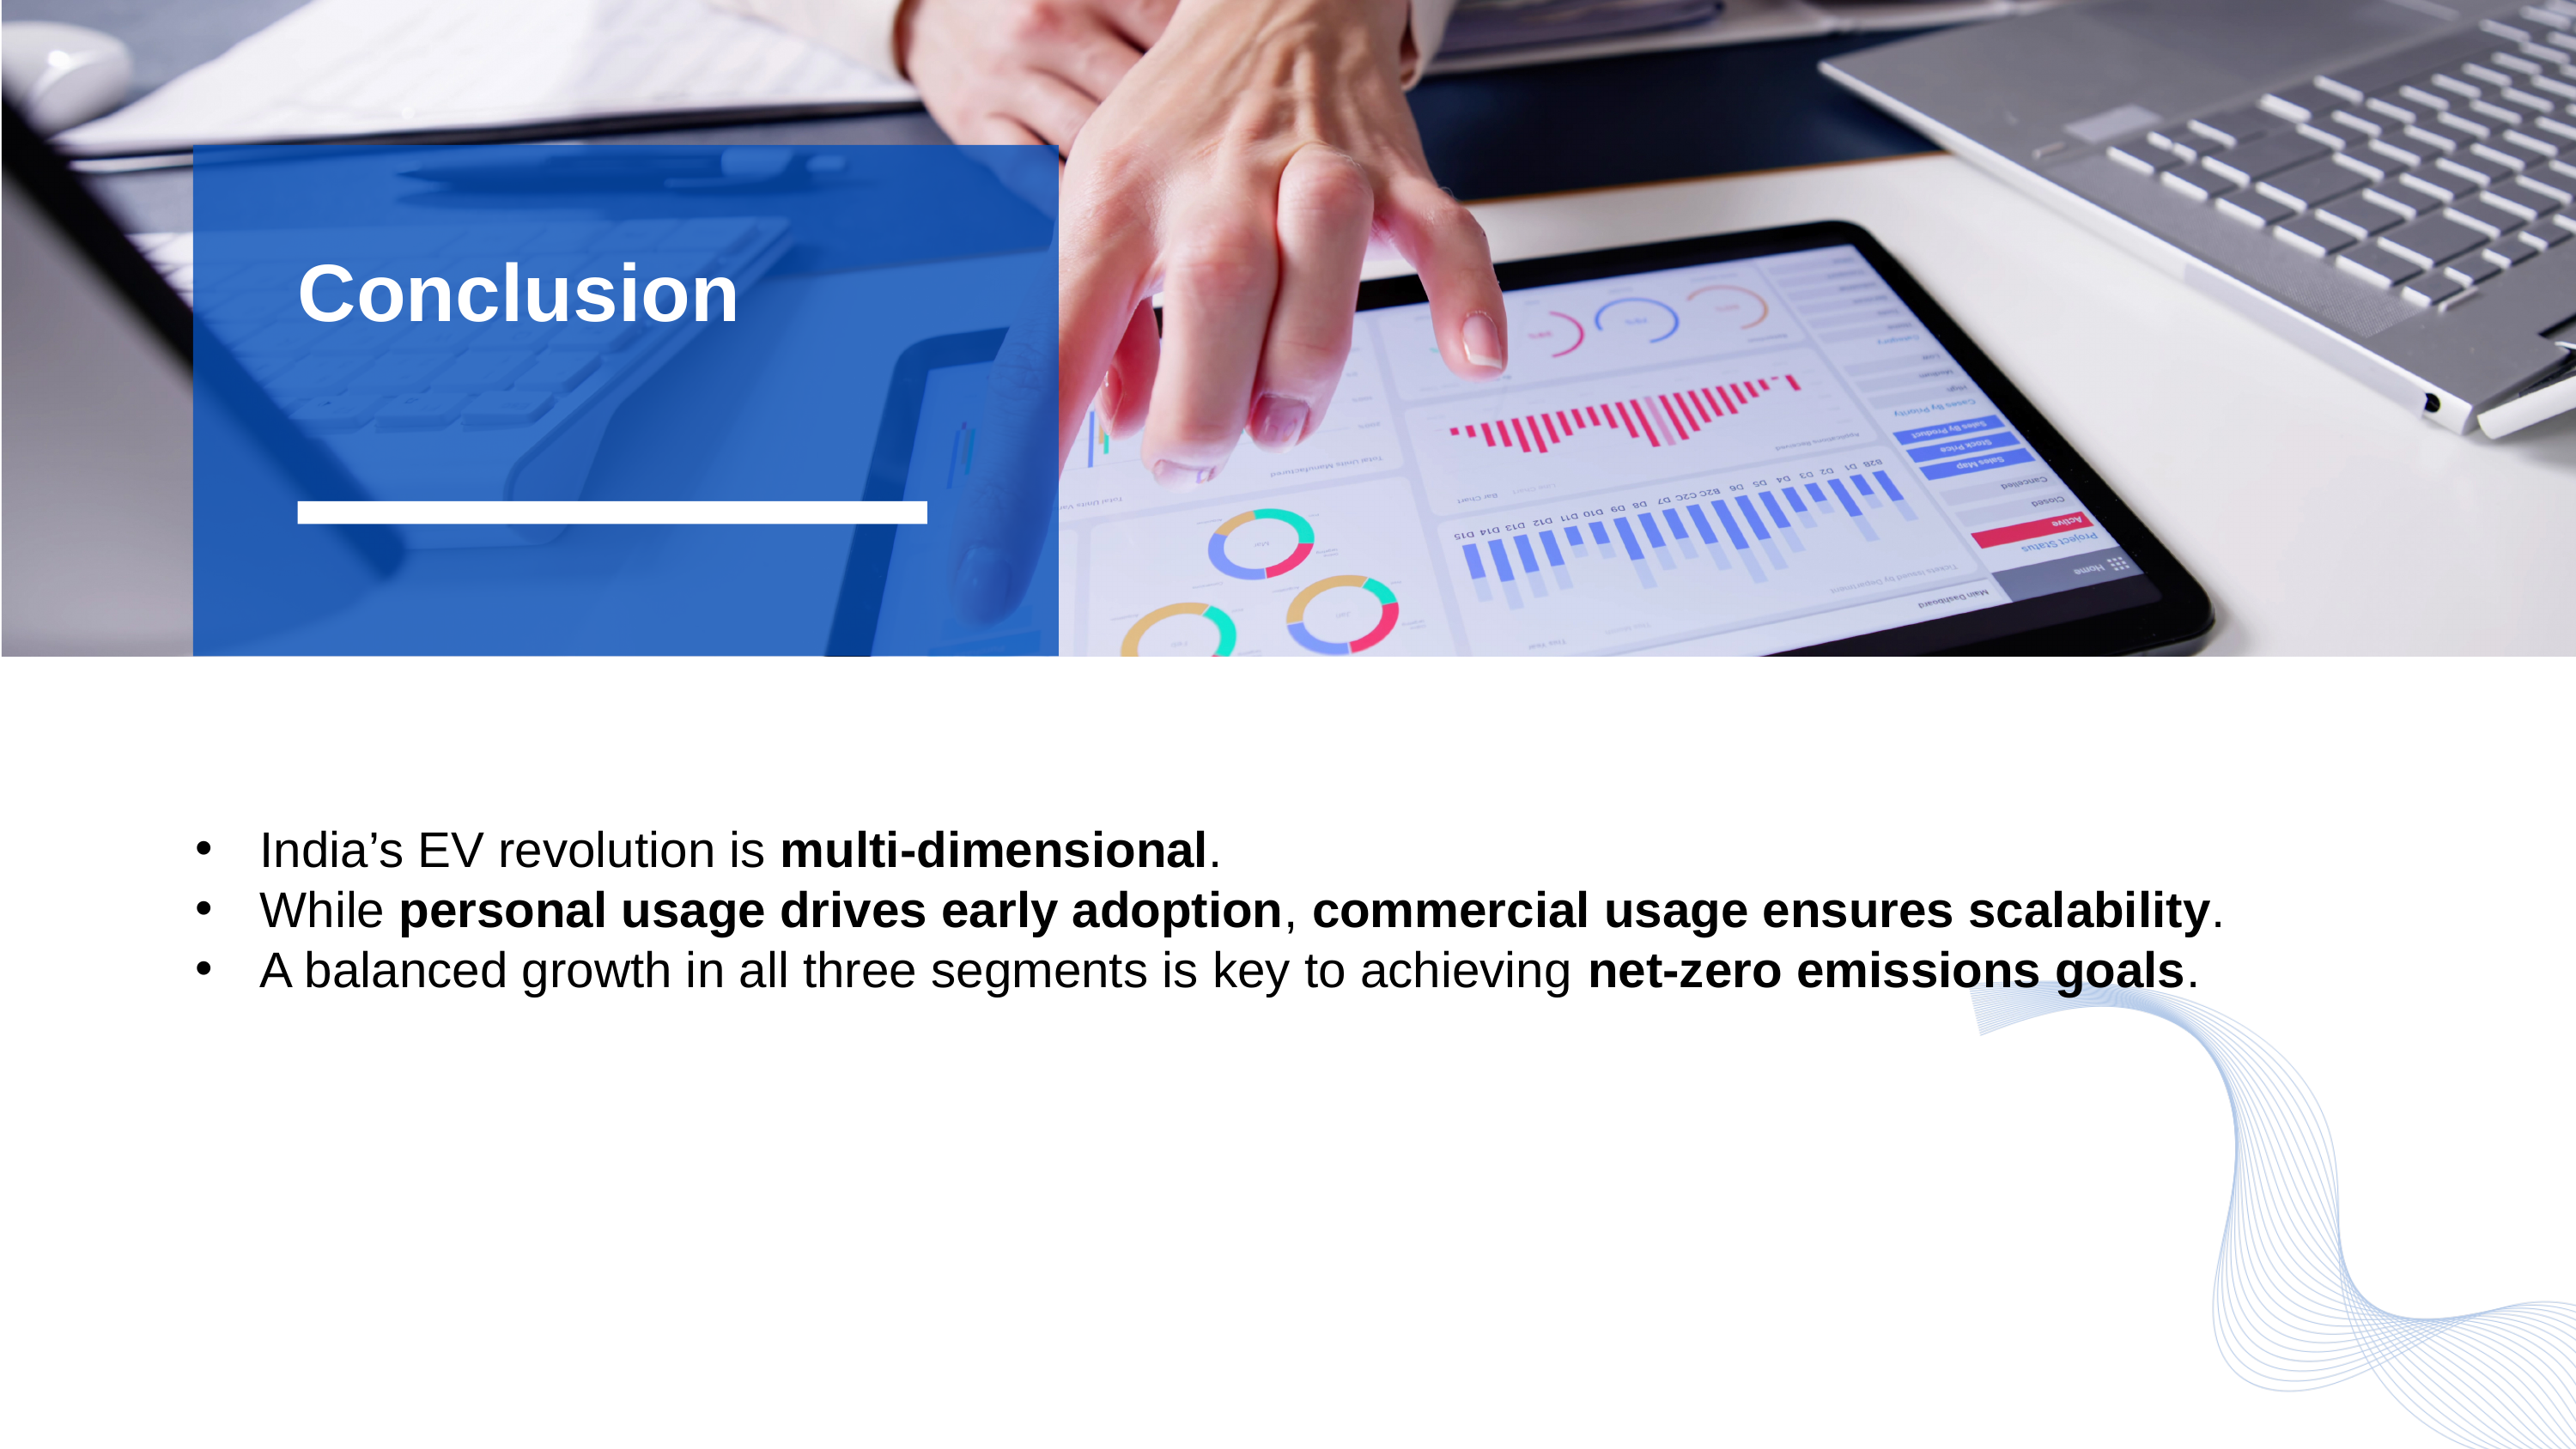

Conclusion

India’s EV revolution is multi-dimensional.
While personal usage drives early adoption, commercial usage ensures scalability.
A balanced growth in all three segments is key to achieving net-zero emissions goals.